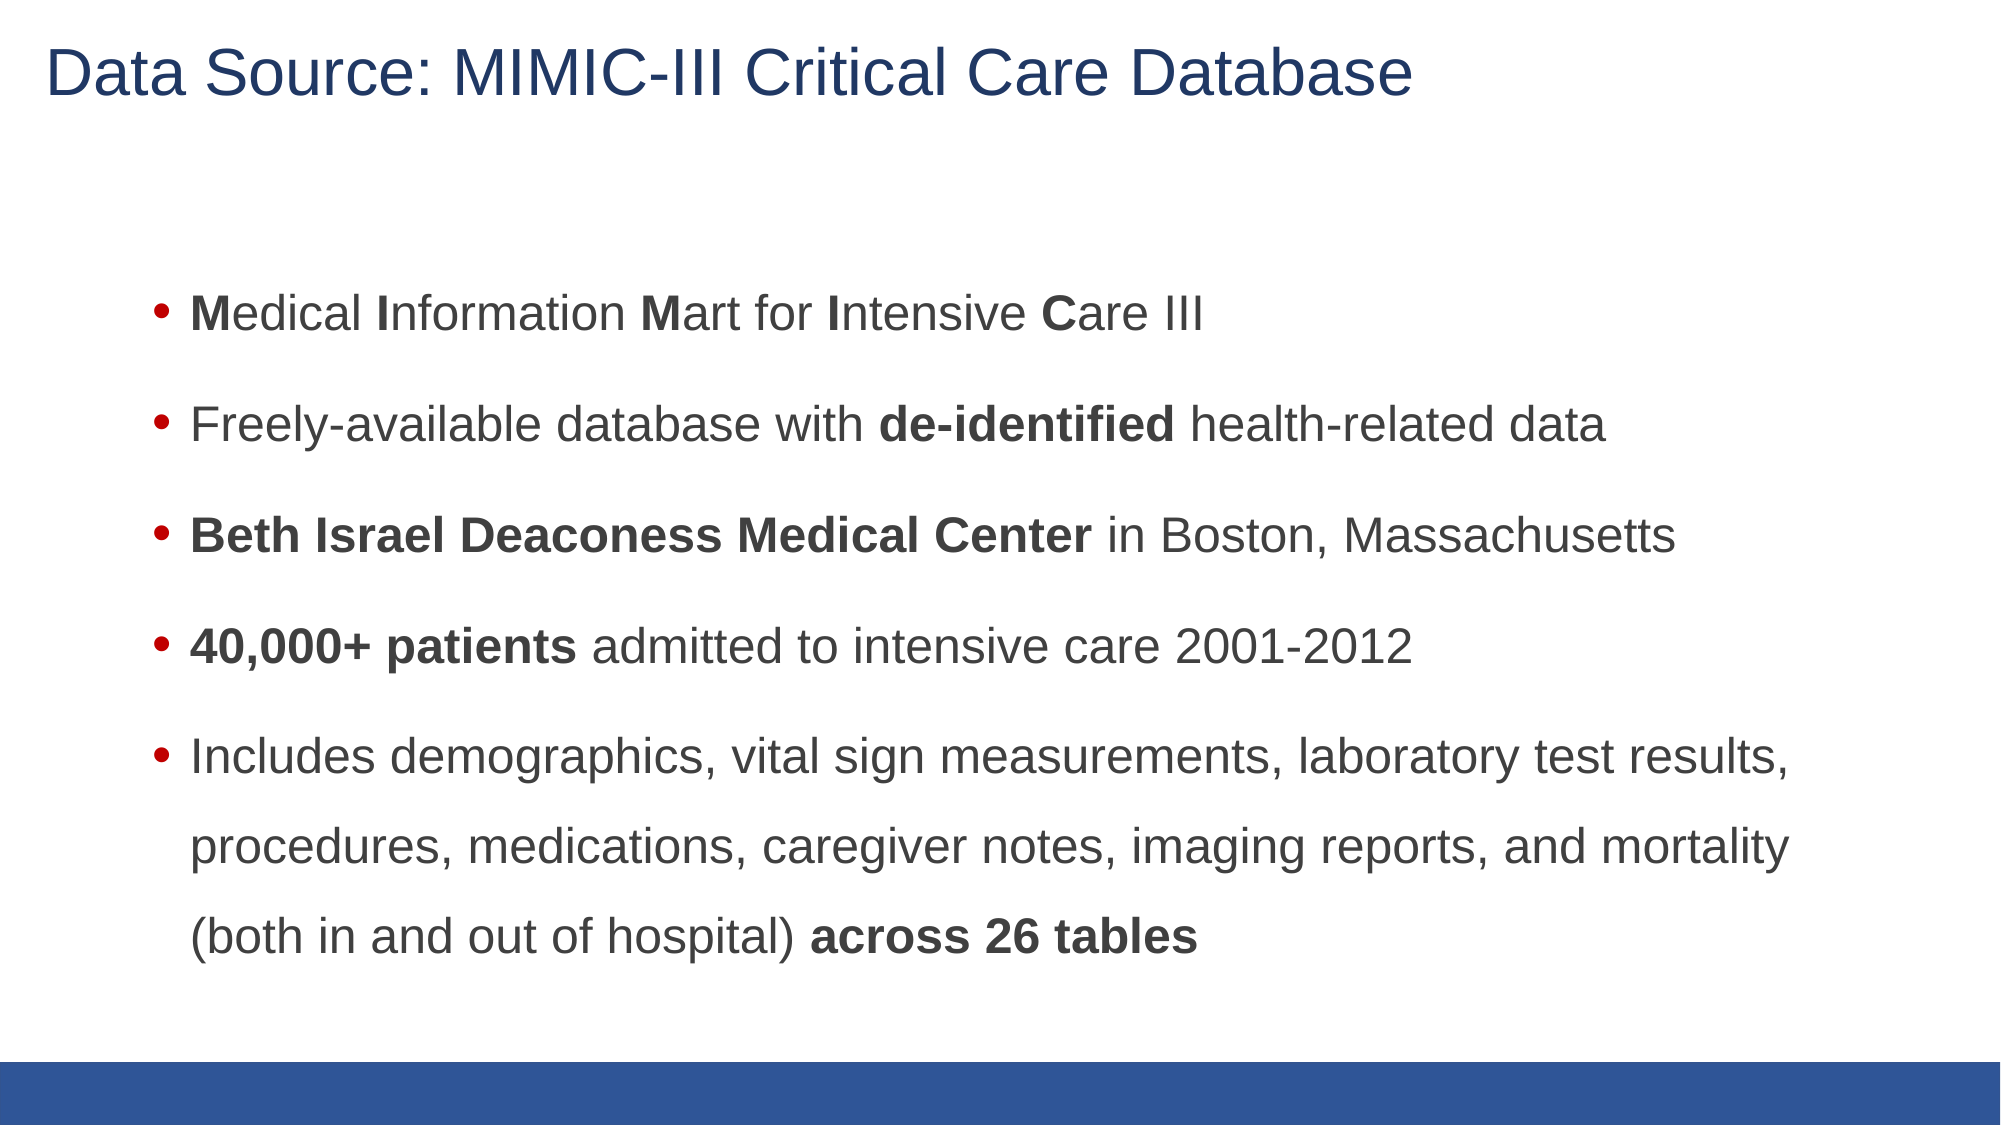

# Data Source: MIMIC-III Critical Care Database
Medical Information Mart for Intensive Care III
Freely-available database with de-identified health-related data
Beth Israel Deaconess Medical Center in Boston, Massachusetts
40,000+ patients admitted to intensive care 2001-2012
Includes demographics, vital sign measurements, laboratory test results, procedures, medications, caregiver notes, imaging reports, and mortality (both in and out of hospital) across 26 tables